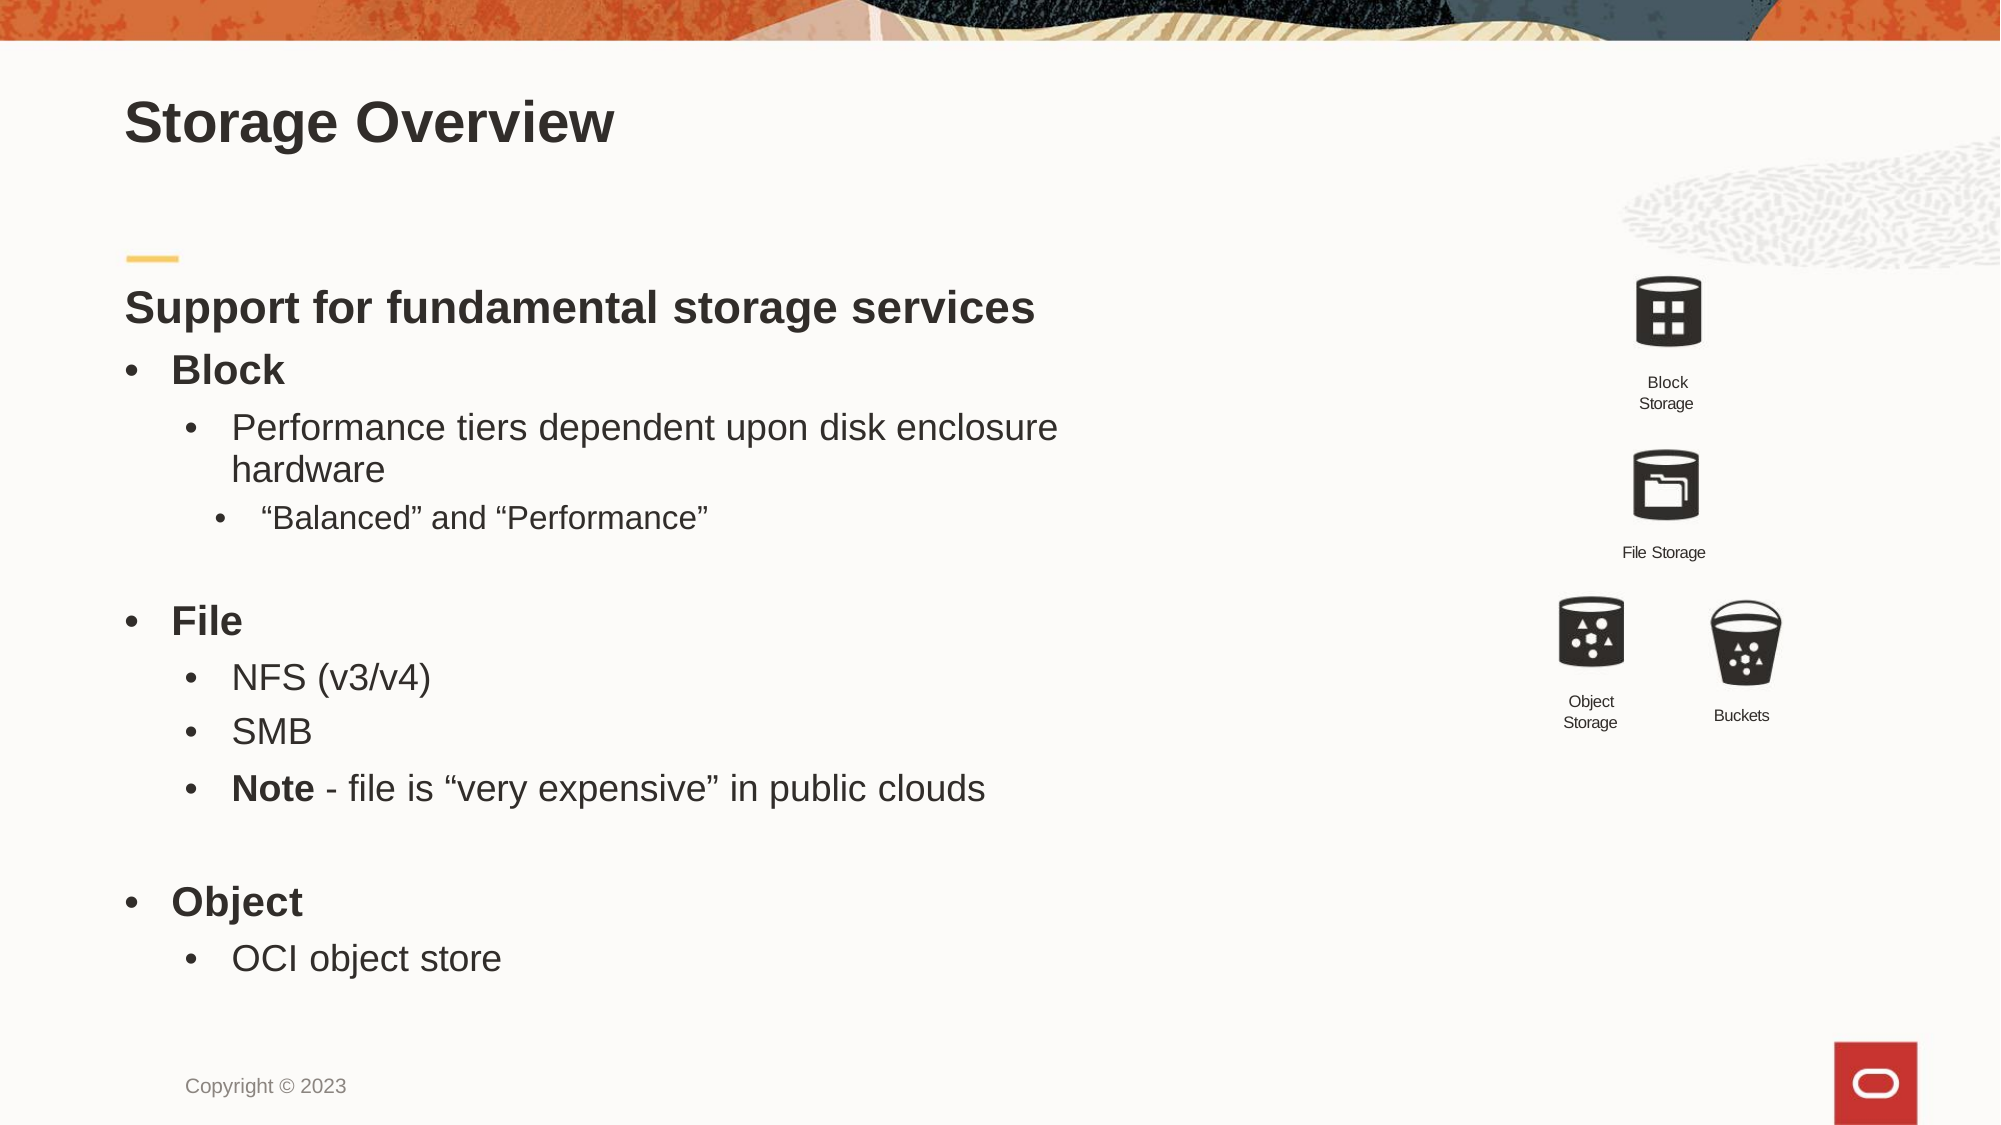

Storage Overview
Support for fundamental storage services
• Block
Block
Storage
• Performance tiers dependent upon disk enclosure
hardware
• “Balanced” and “Performance”
File Storage
• File
• NFS (v3/v4)
• SMB
Object
Storage
Buckets
• Note - file is “very expensive” in public clouds
• Object
• OCI object store
Copyright © 2023